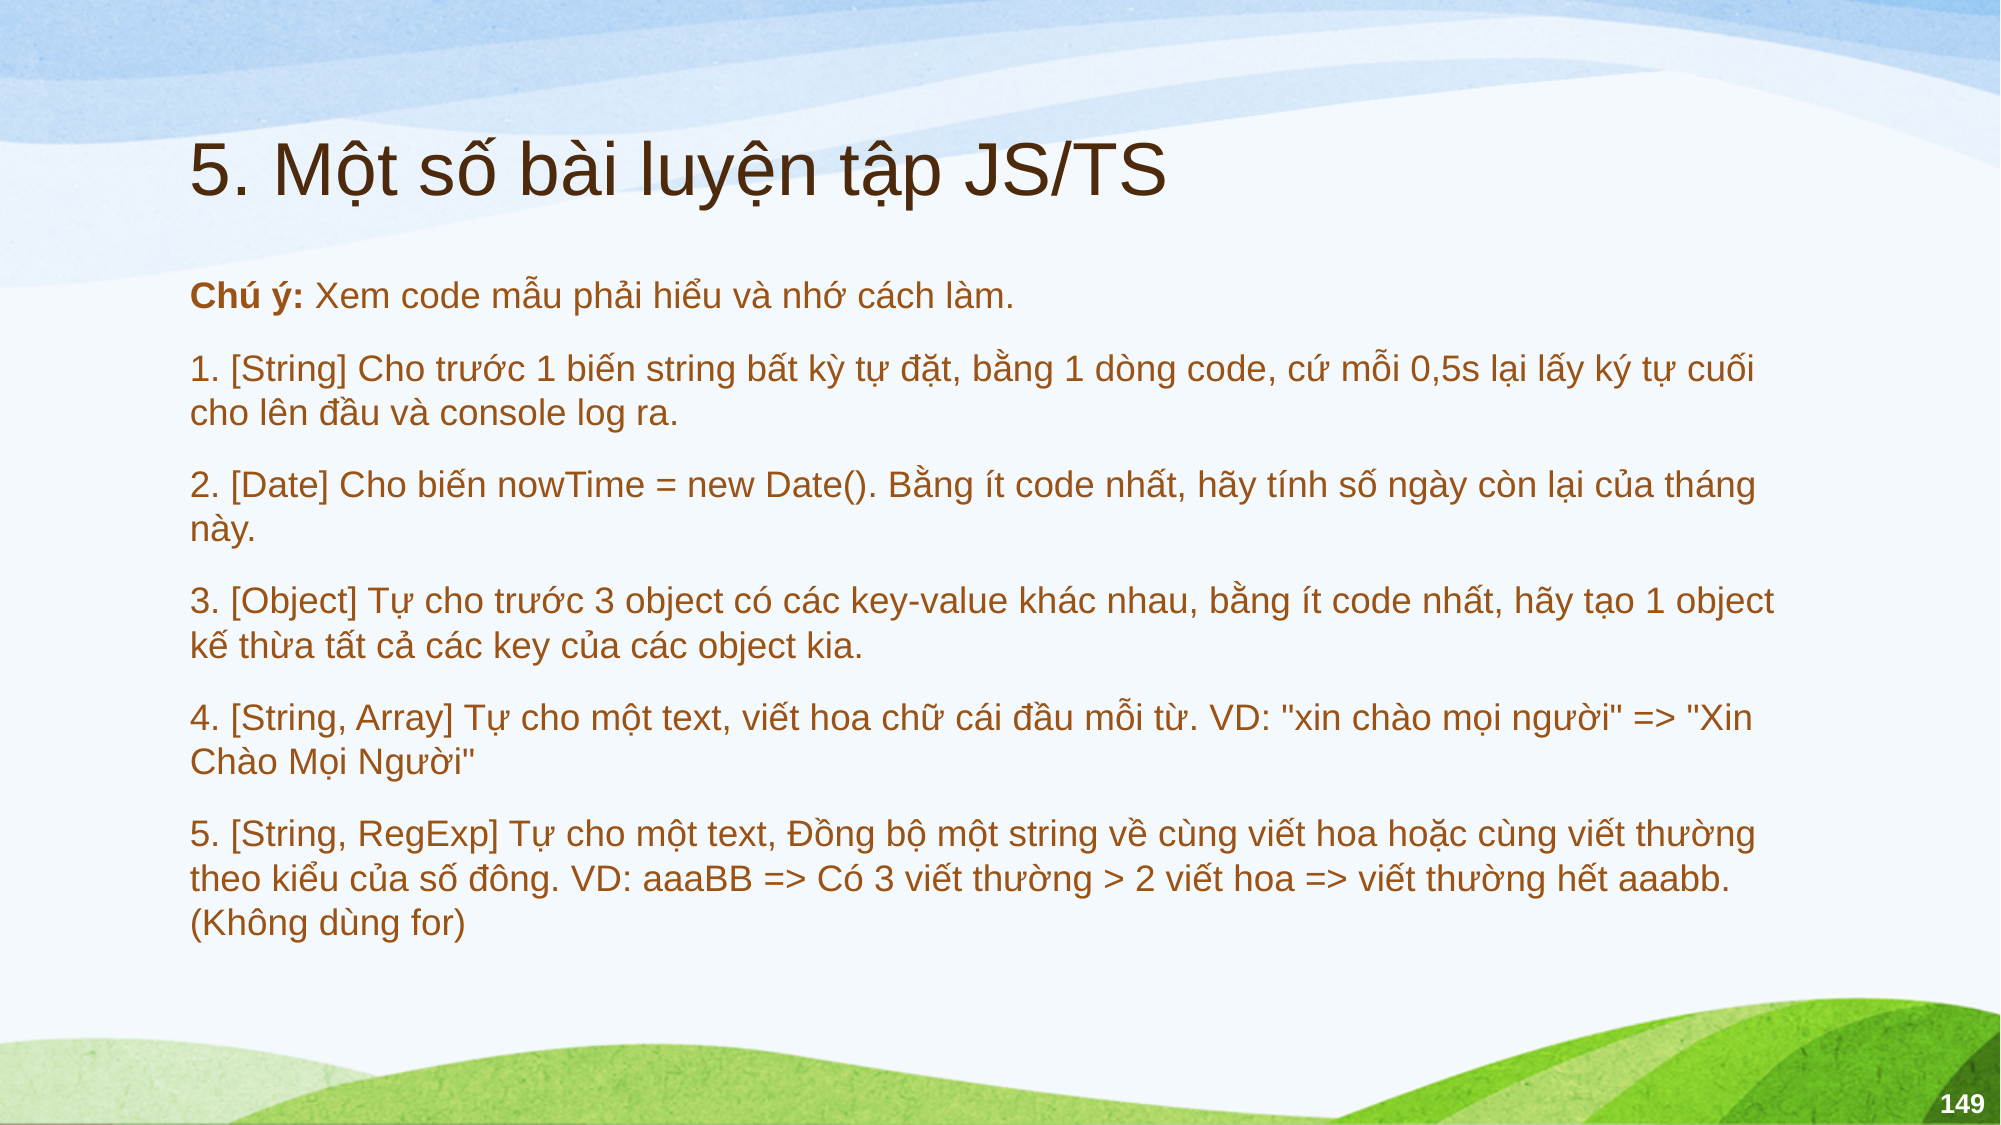

# 5. Một số bài luyện tập JS/TS
Chú ý: Xem code mẫu phải hiểu và nhớ cách làm.
1. [String] Cho trước 1 biến string bất kỳ tự đặt, bằng 1 dòng code, cứ mỗi 0,5s lại lấy ký tự cuối cho lên đầu và console log ra.
2. [Date] Cho biến nowTime = new Date(). Bằng ít code nhất, hãy tính số ngày còn lại của tháng này.
3. [Object] Tự cho trước 3 object có các key-value khác nhau, bằng ít code nhất, hãy tạo 1 object kế thừa tất cả các key của các object kia.
4. [String, Array] Tự cho một text, viết hoa chữ cái đầu mỗi từ. VD: "xin chào mọi người" => "Xin Chào Mọi Người"
5. [String, RegExp] Tự cho một text, Đồng bộ một string về cùng viết hoa hoặc cùng viết thường theo kiểu của số đông. VD: aaaBB => Có 3 viết thường > 2 viết hoa => viết thường hết aaabb. (Không dùng for)
149